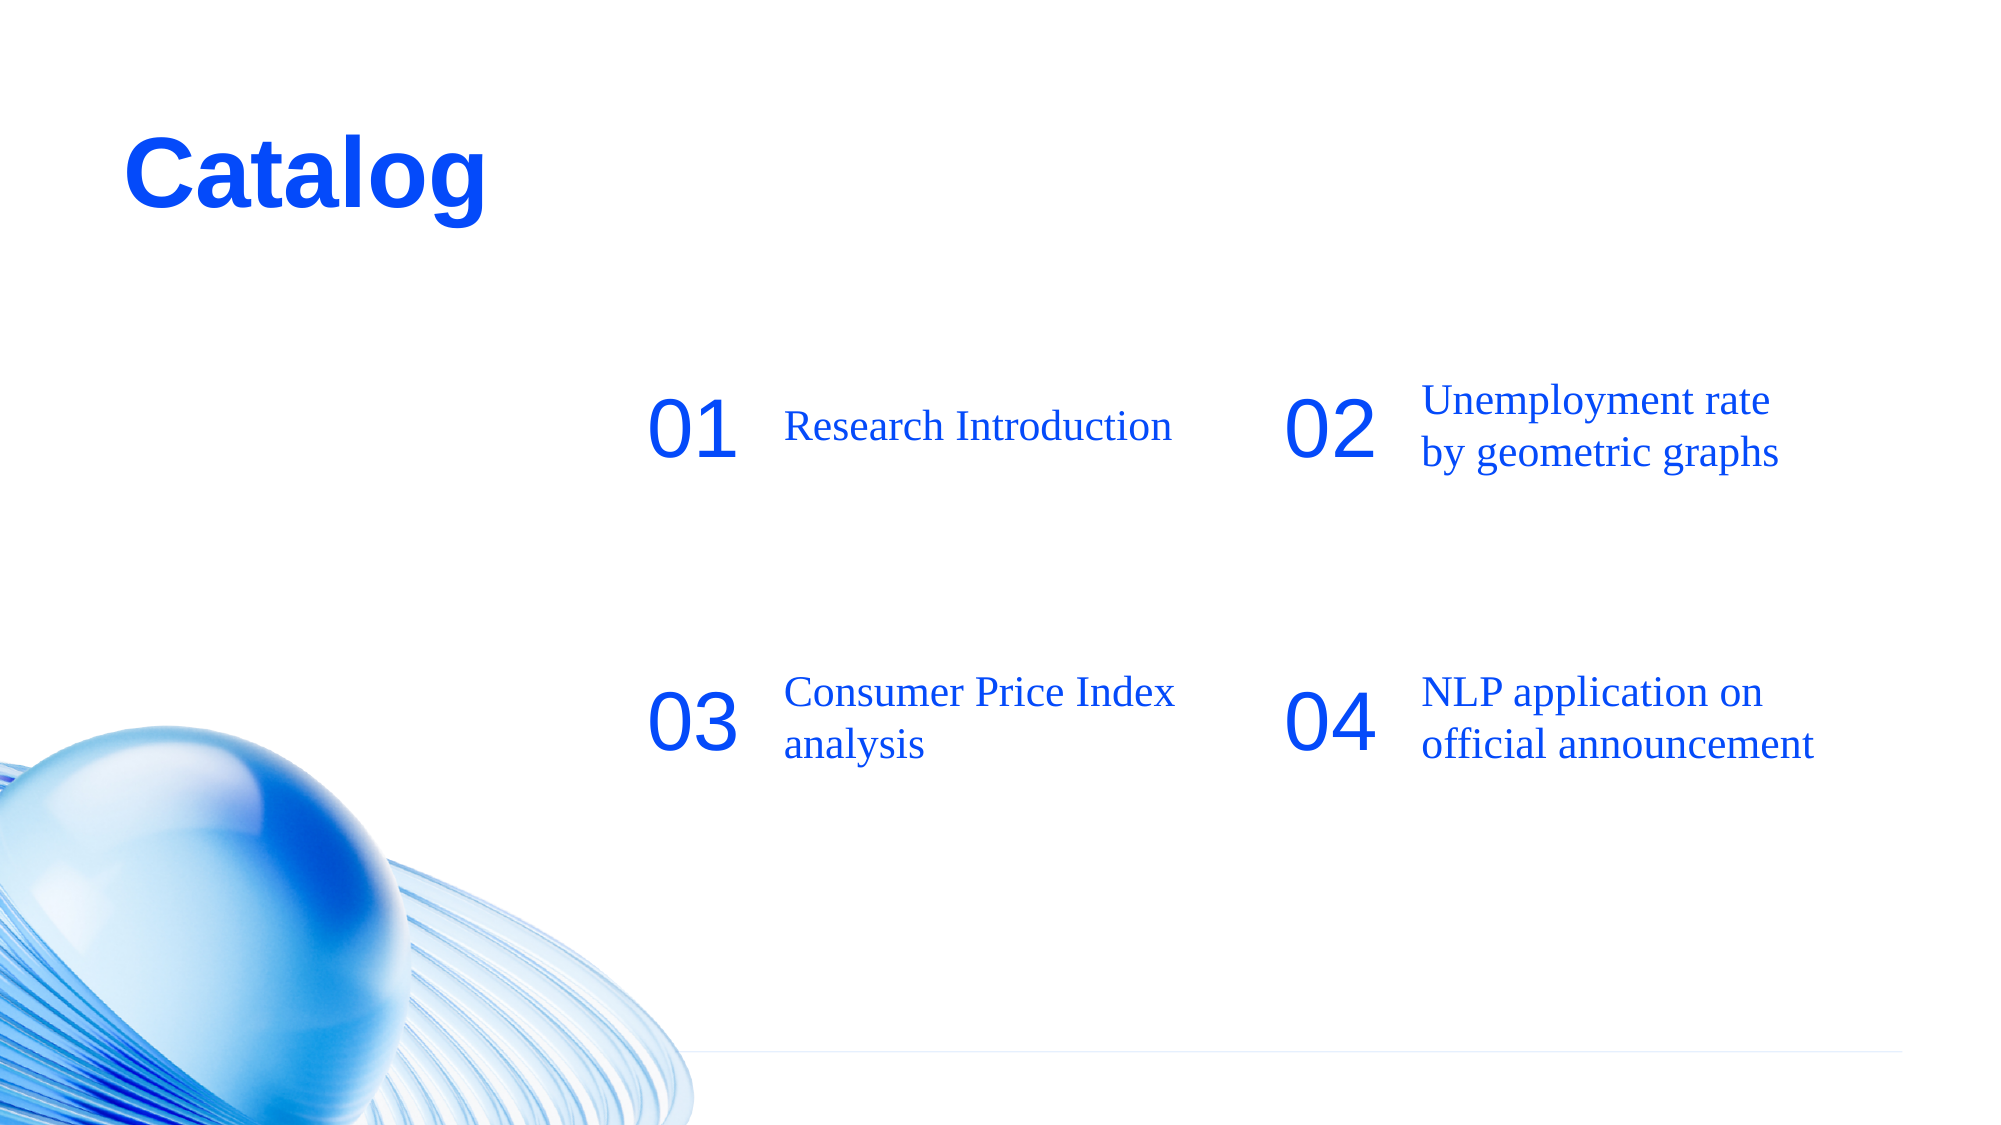

Catalog
Research Introduction
Unemployment rate  by geometric graphs
01
02
Consumer Price Index analysis
NLP application on official announcement
03
04